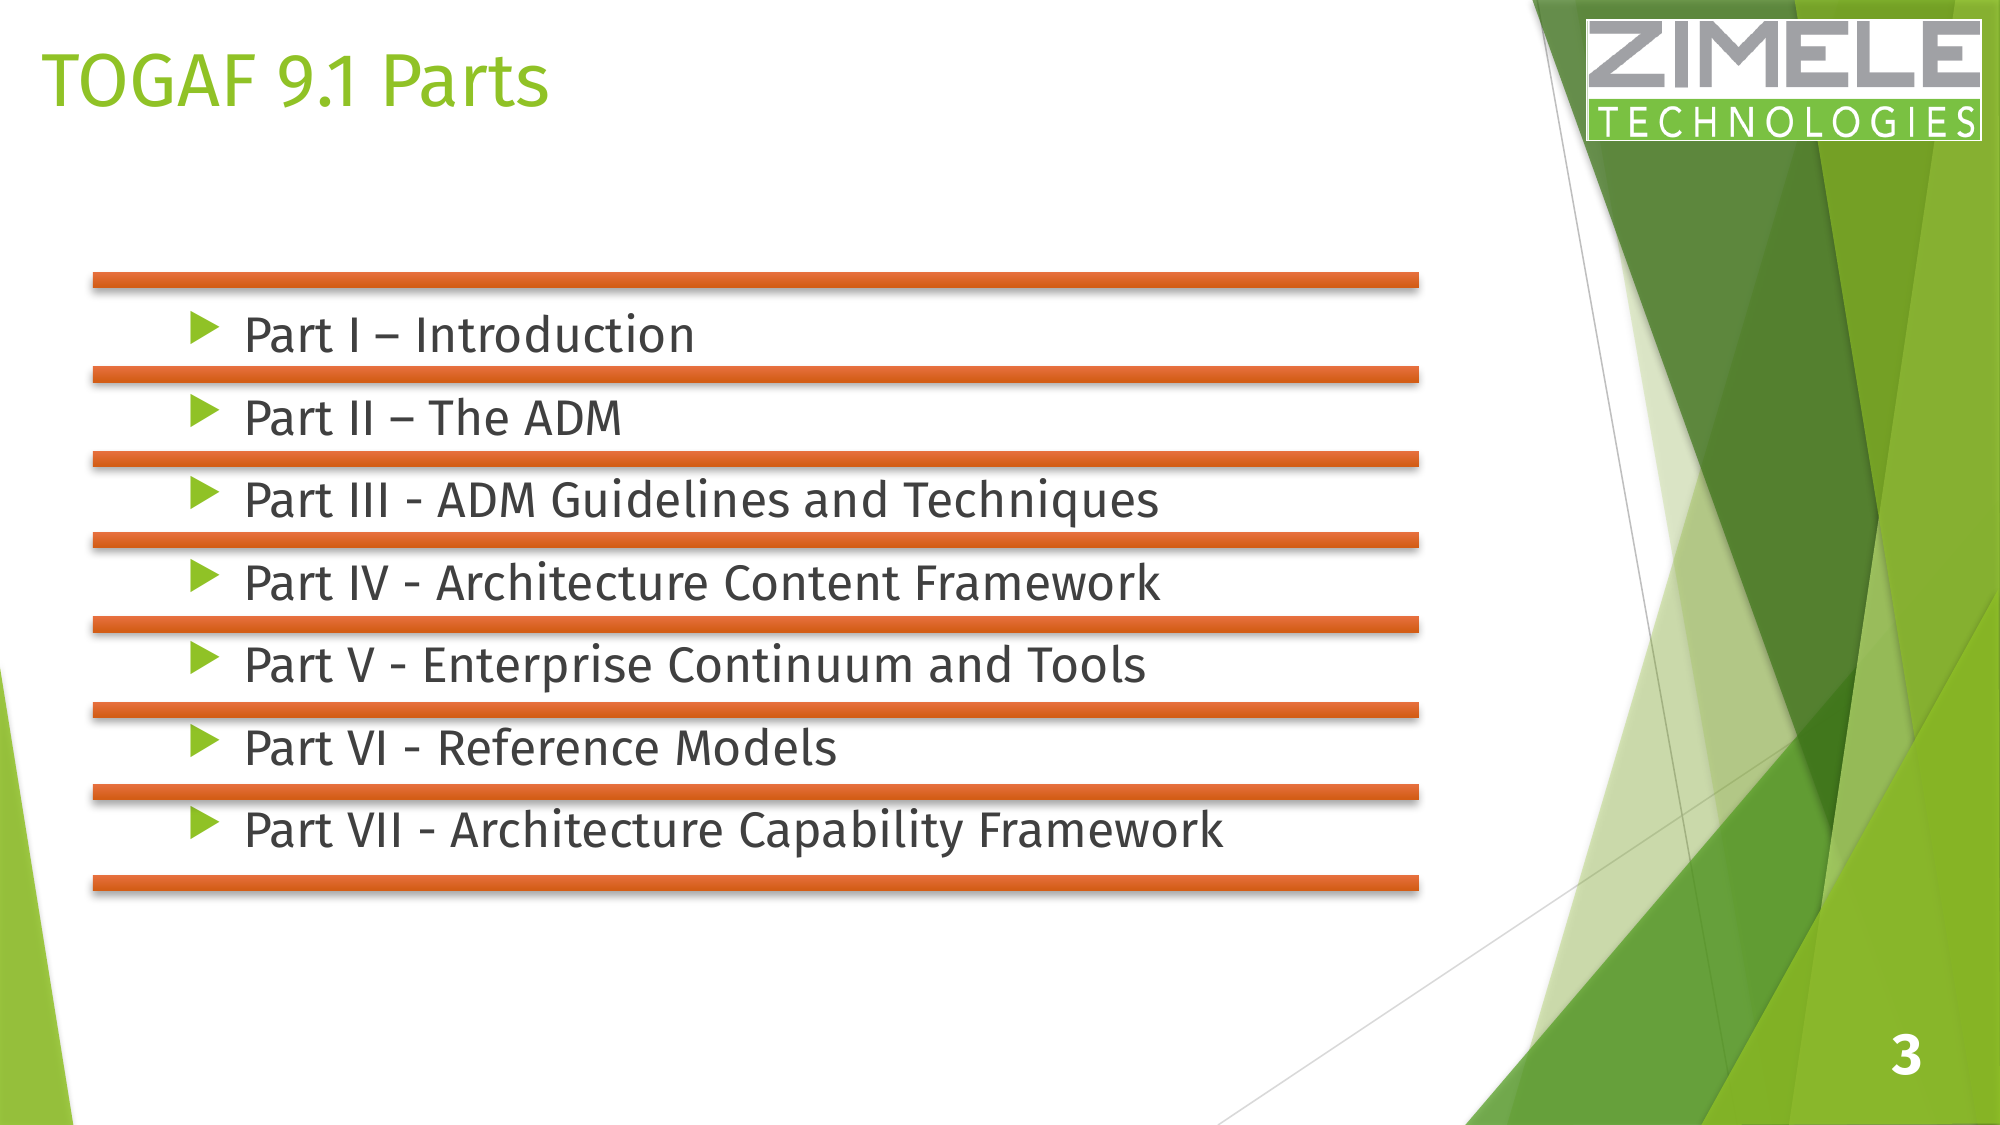

# TOGAF 9.1 Parts

Part I – Introduction
Part II – The ADM
Part III - ADM Guidelines and Techniques
Part IV - Architecture Content Framework
Part V - Enterprise Continuum and Tools
Part VI - Reference Models
Part VII - Architecture Capability Framework

3